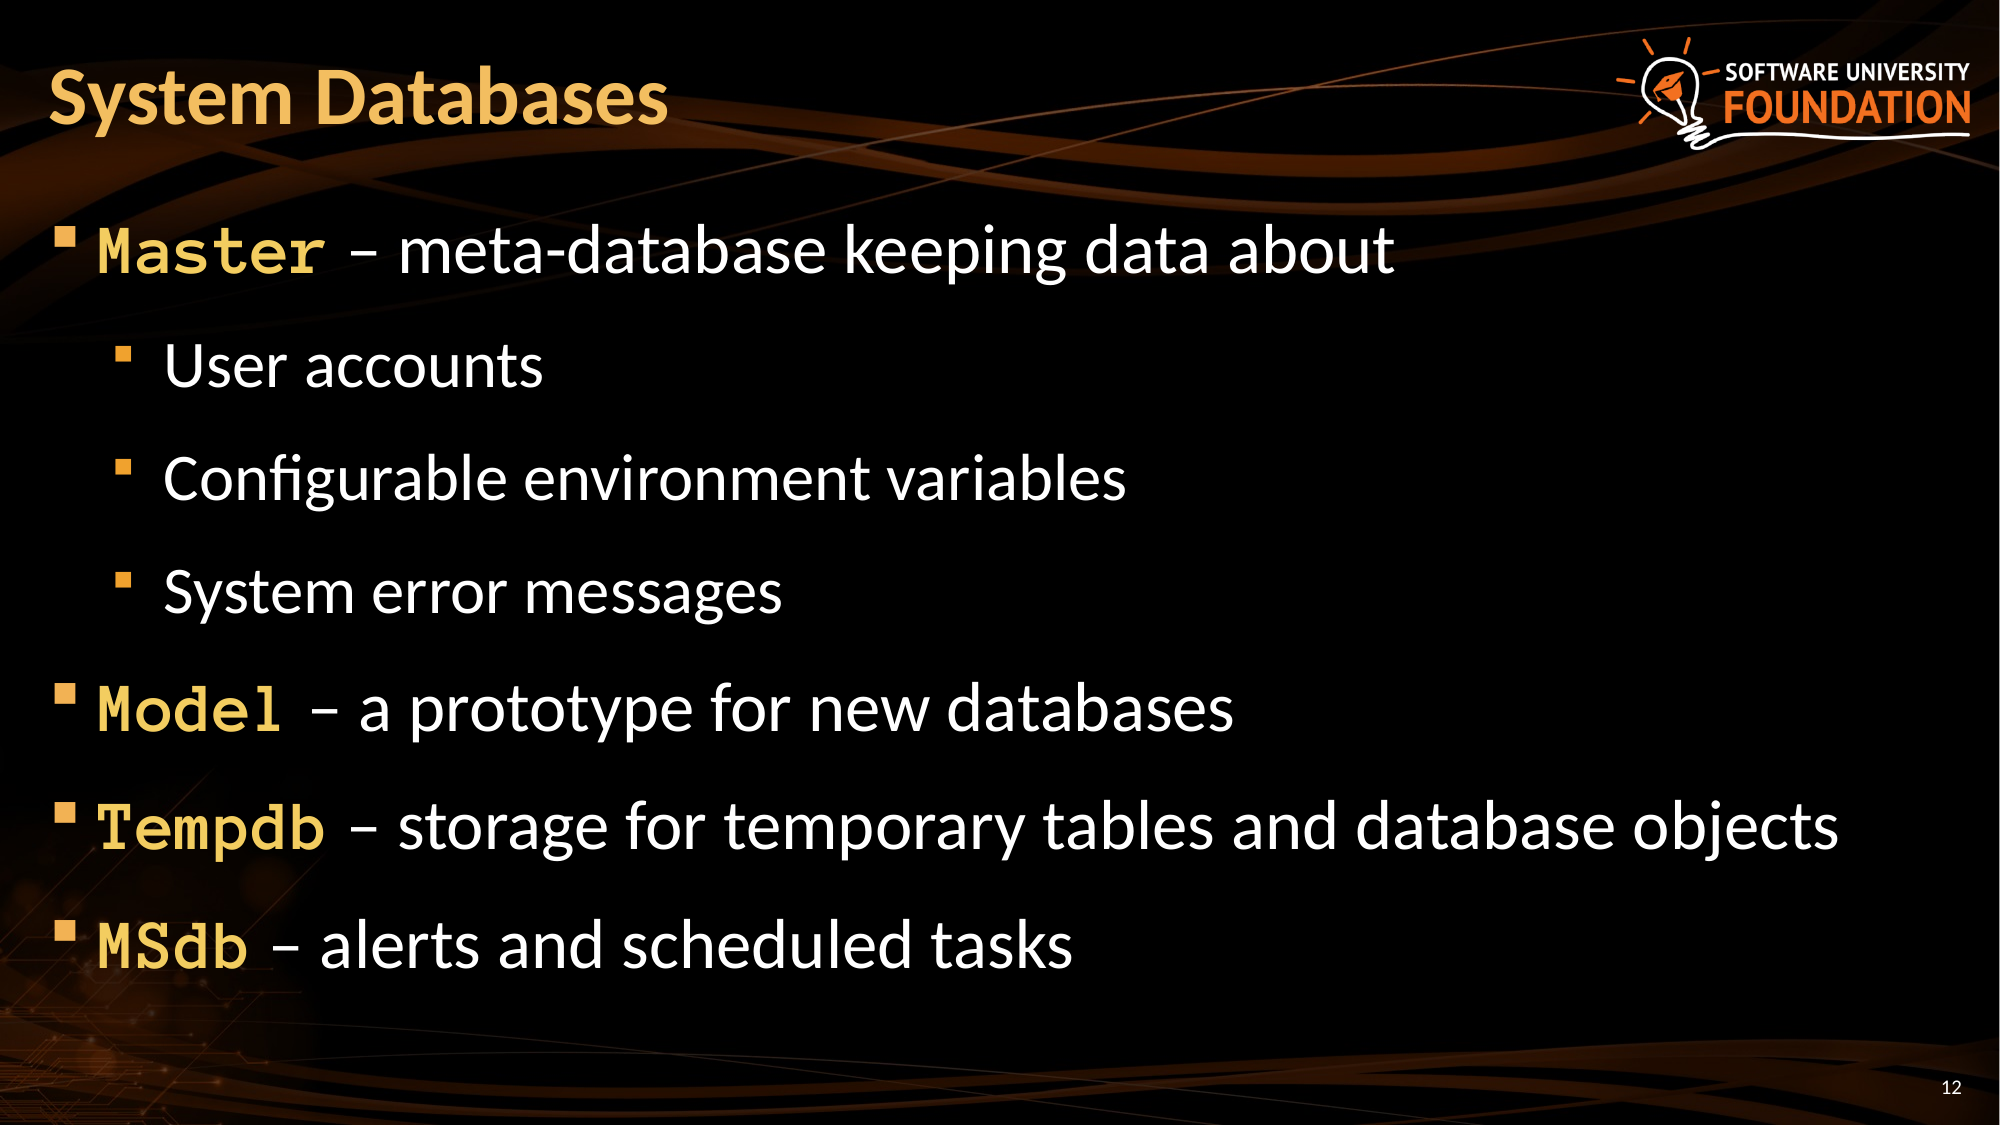

# System Databases
Master – meta-database keeping data about
 User accounts
 Configurable environment variables
 System error messages
Model – a prototype for new databases
Tempdb – storage for temporary tables and database objects
MSdb – alerts and scheduled tasks
12